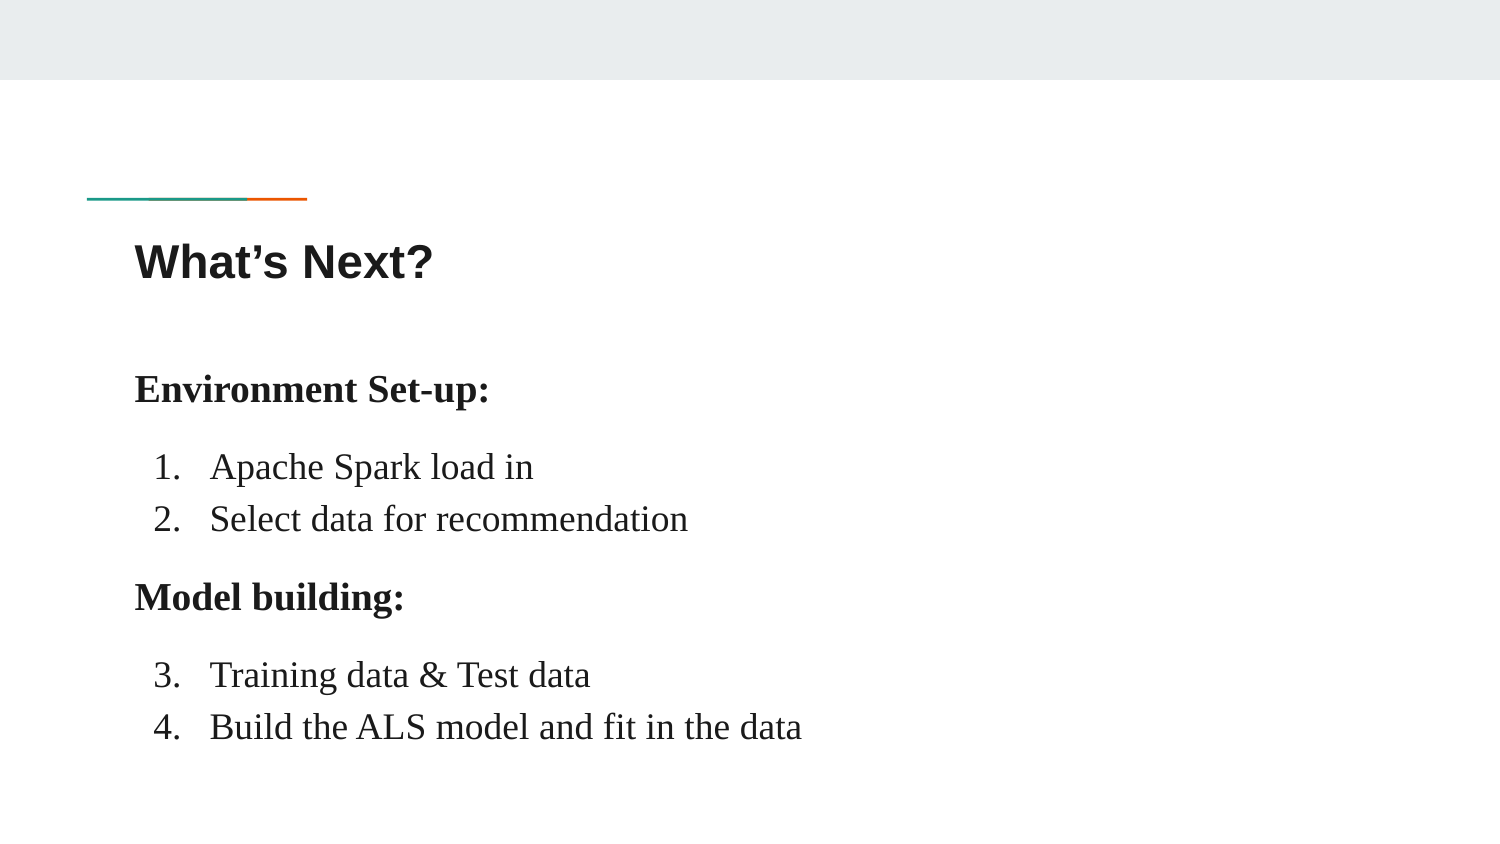

# What’s Next?
Environment Set-up:
Apache Spark load in
Select data for recommendation
Model building:
Training data & Test data
Build the ALS model and fit in the data